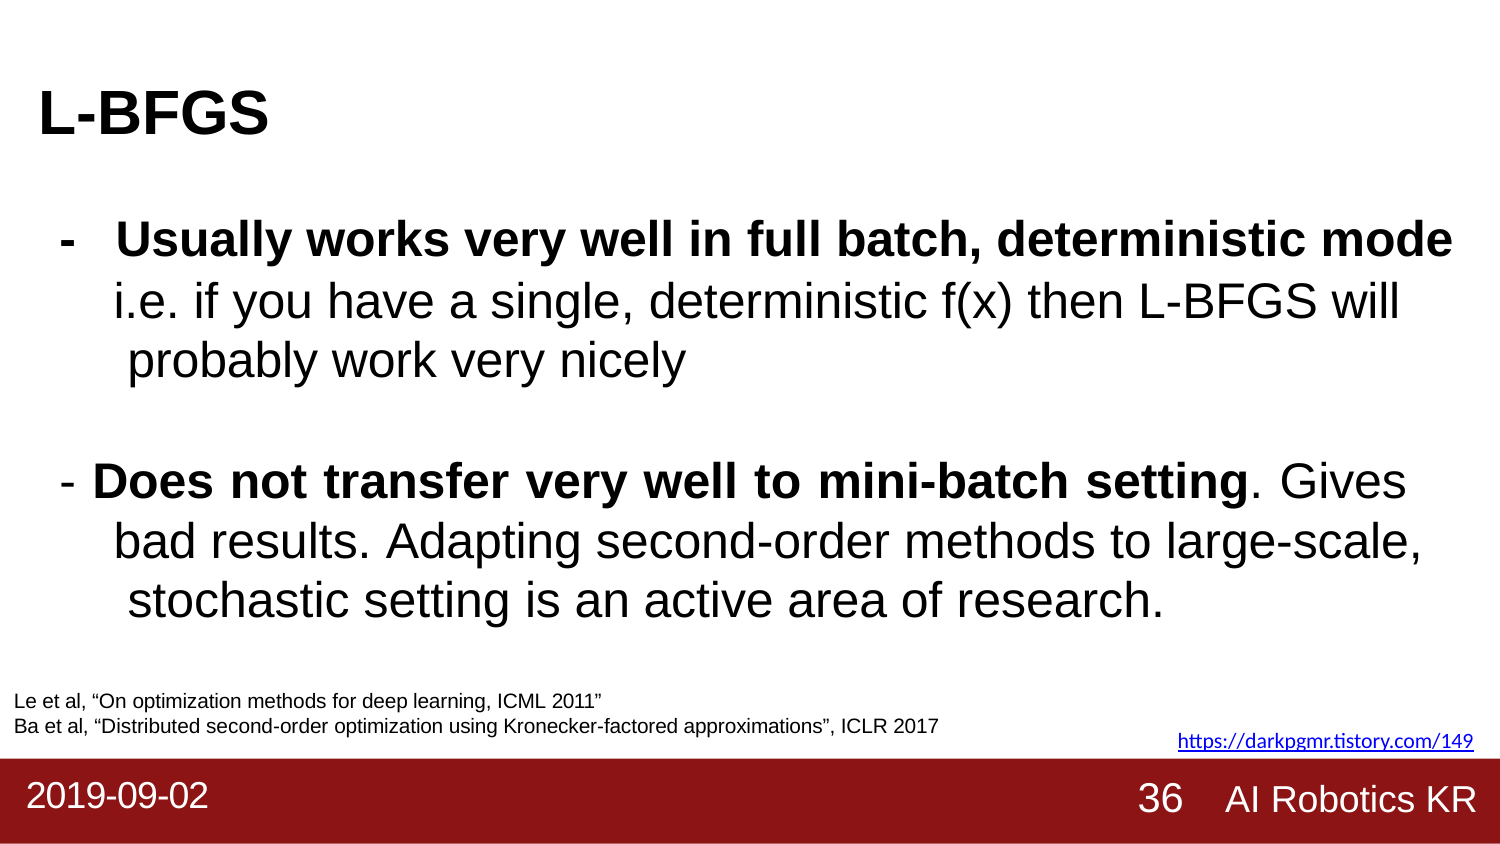

# L-BFGS
-	Usually works very well in full batch, deterministic mode
i.e. if you have a single, deterministic f(x) then L-BFGS will  probably work very nicely

- Does not transfer very well to mini-batch setting. Gives  bad results. Adapting second-order methods to large-scale,  stochastic setting is an active area of research.
Le et al, “On optimization methods for deep learning, ICML 2011”
Ba et al, “Distributed second-order optimization using Kronecker-factored approximations”, ICLR 2017
https://darkpgmr.tistory.com/149
AI Robotics KR
2019-09-02
36